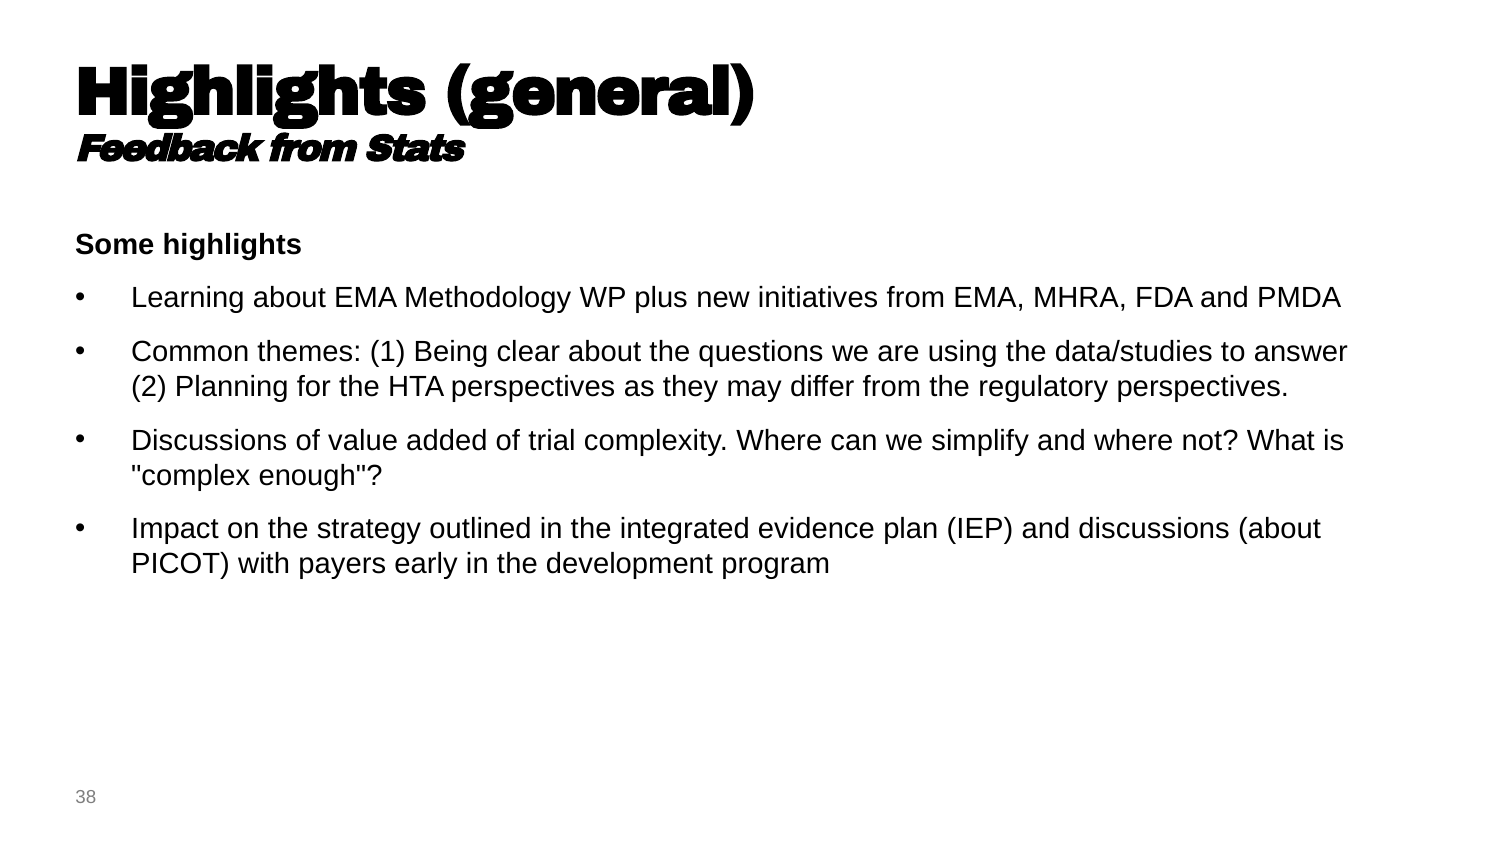

# Highlights (general) Feedback from Stats
Some highlights
Learning about EMA Methodology WP plus new initiatives from EMA, MHRA, FDA and PMDA
Common themes: (1) Being clear about the questions we are using the data/studies to answer (2) Planning for the HTA perspectives as they may differ from the regulatory perspectives.
Discussions of value added of trial complexity. Where can we simplify and where not? What is "complex enough"?
Impact on the strategy outlined in the integrated evidence plan (IEP) and discussions (about PICOT) with payers early in the development program

38